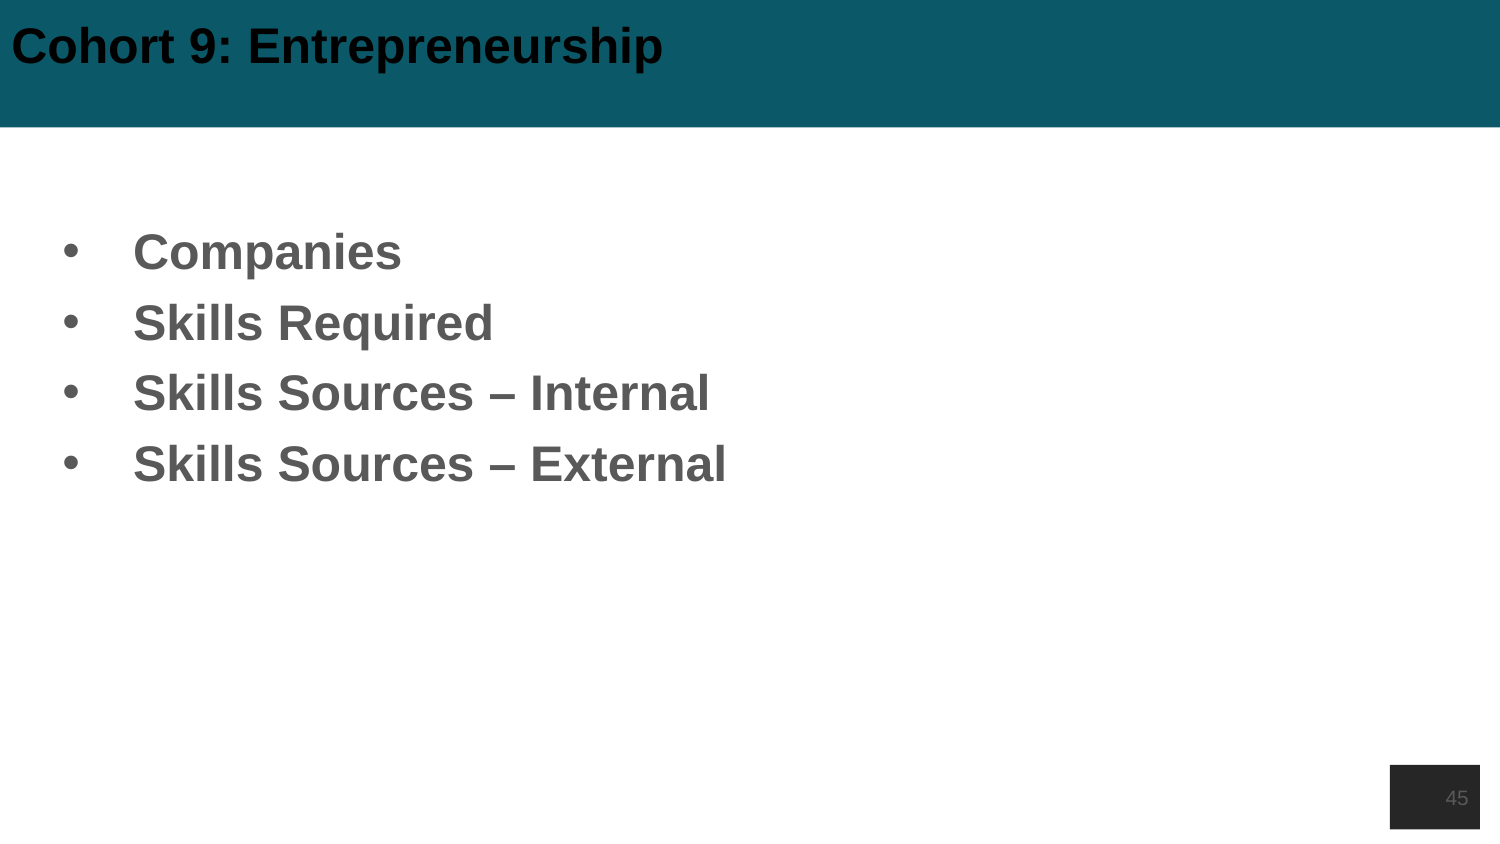

# Cohort 9: Entrepreneurship
Companies
Skills Required
Skills Sources – Internal
Skills Sources – External

45